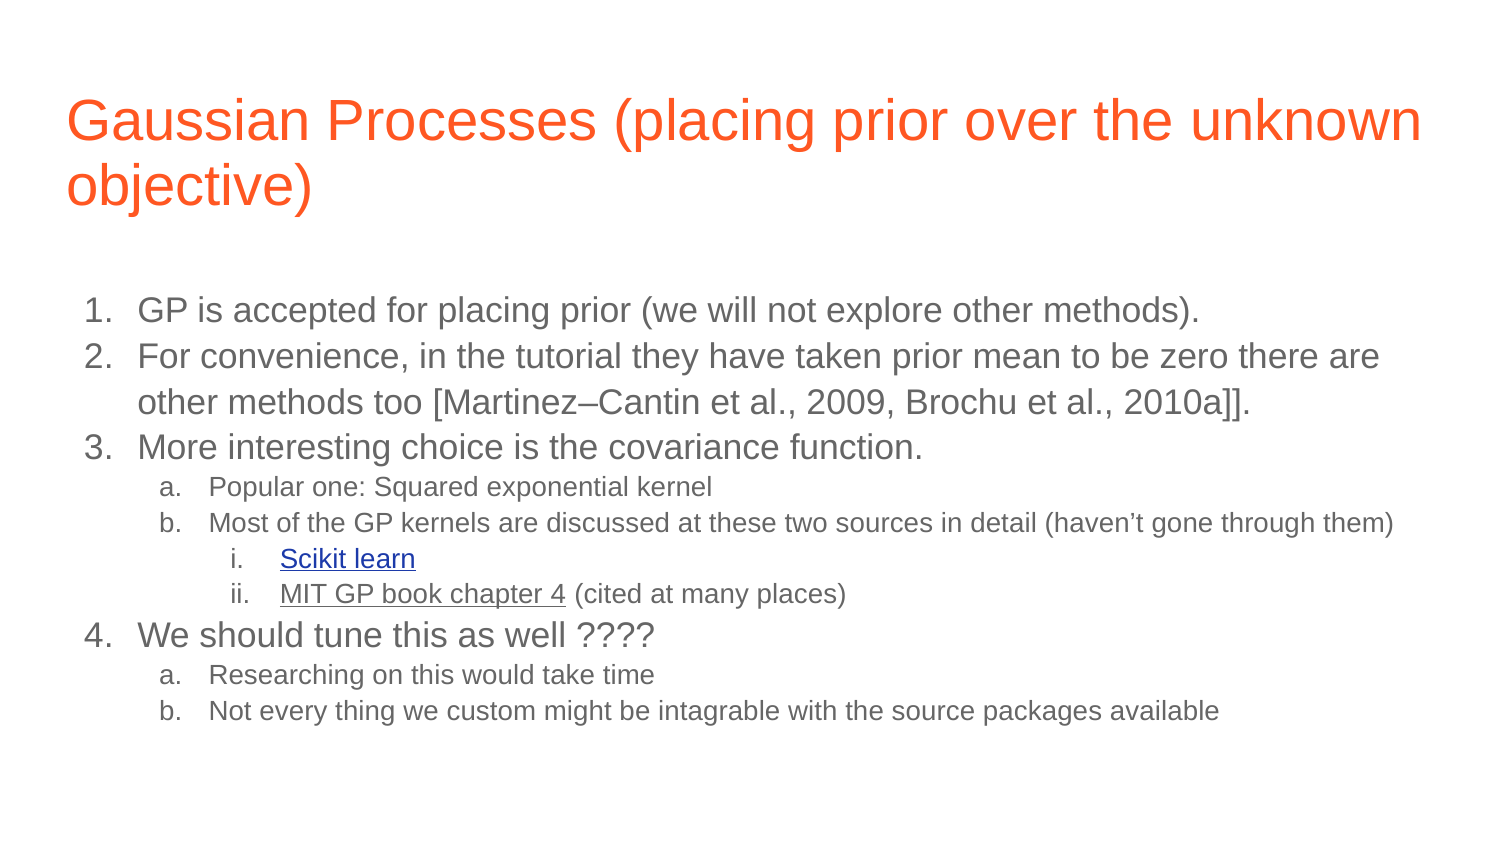

# Gaussian Processes (placing prior over the unknown objective)
GP is accepted for placing prior (we will not explore other methods).
For convenience, in the tutorial they have taken prior mean to be zero there are other methods too [Martinez–Cantin et al., 2009, Brochu et al., 2010a]].
More interesting choice is the covariance function.
Popular one: Squared exponential kernel
Most of the GP kernels are discussed at these two sources in detail (haven’t gone through them)
Scikit learn
MIT GP book chapter 4 (cited at many places)
We should tune this as well ????
Researching on this would take time
Not every thing we custom might be intagrable with the source packages available